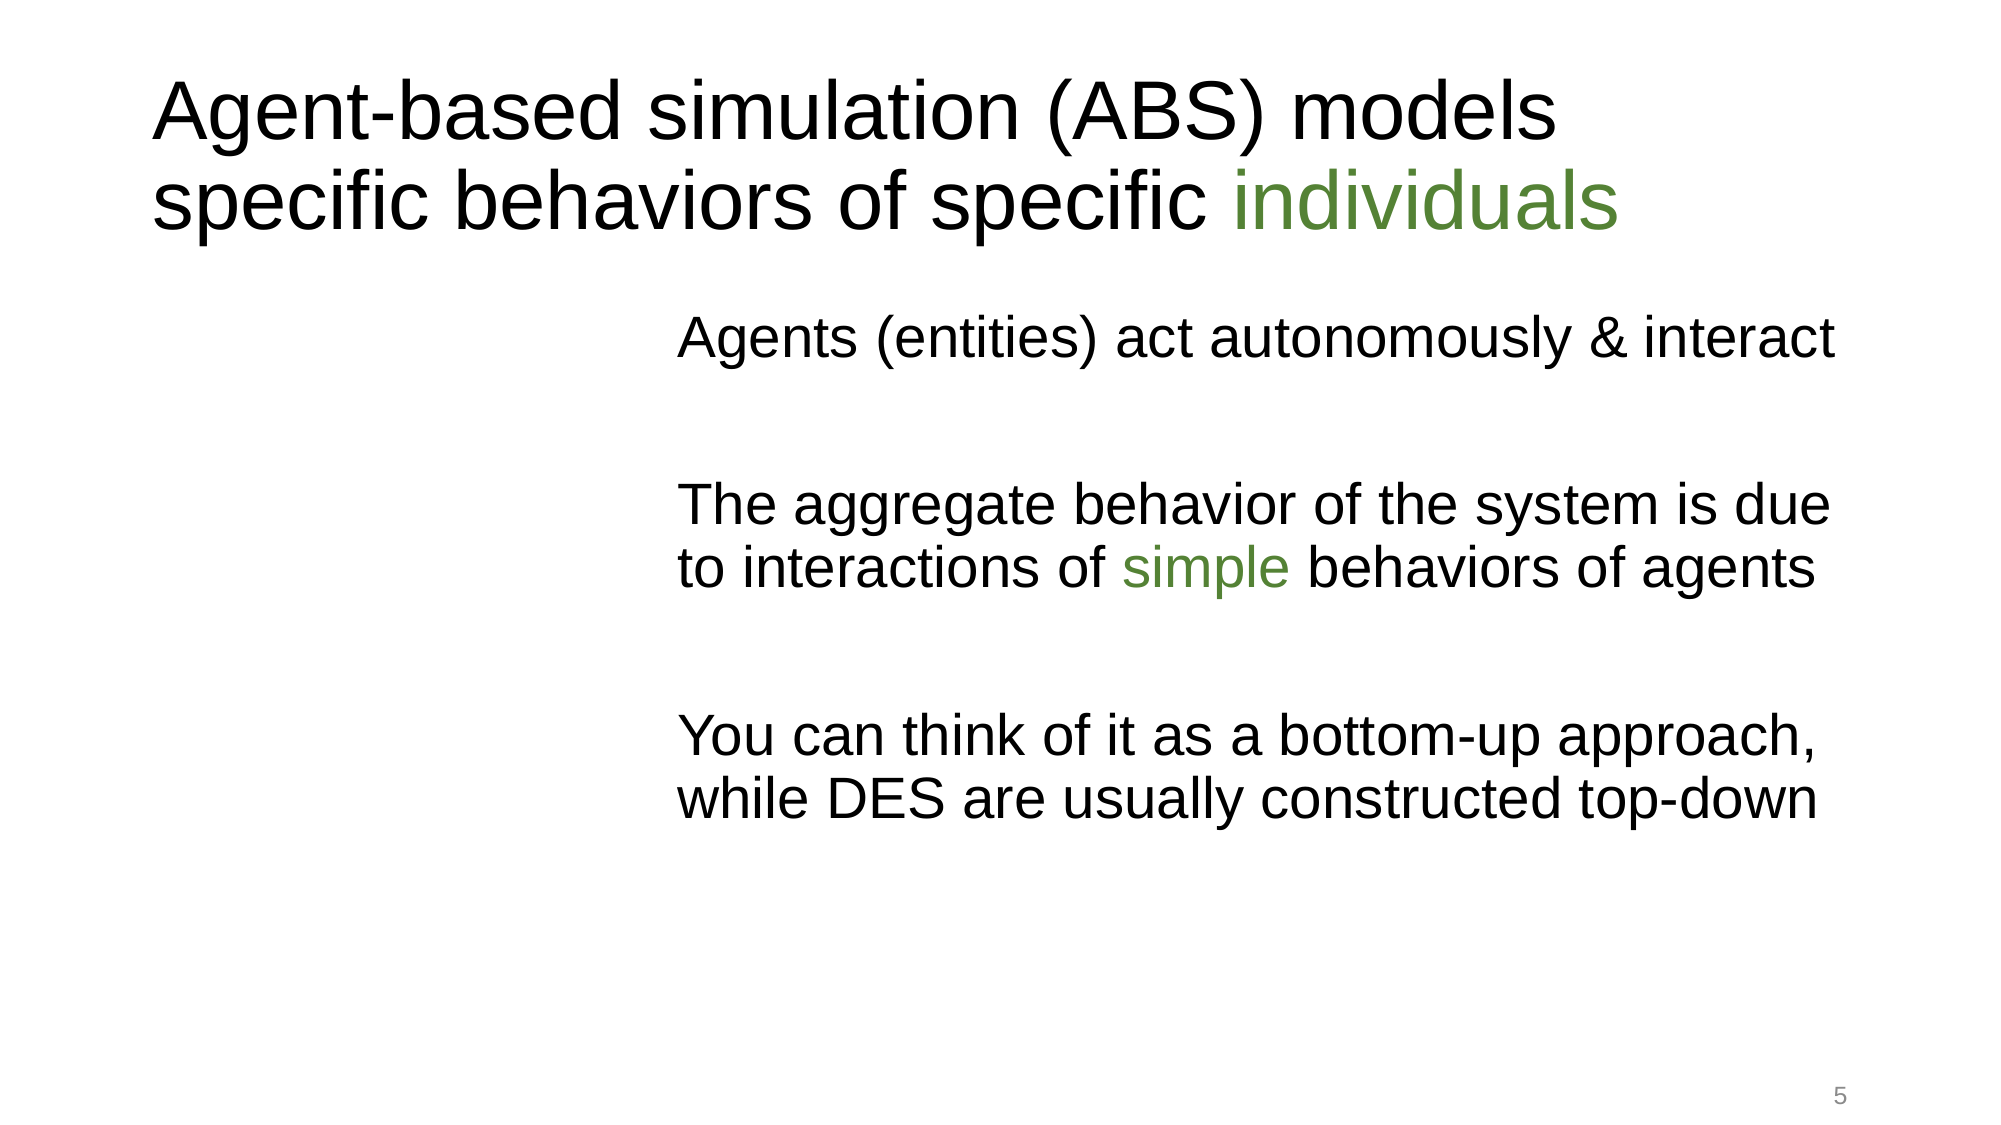

# Agent-based simulation (ABS) models specific behaviors of specific individuals
Agents (entities) act autonomously & interact

The aggregate behavior of the system is due to interactions of simple behaviors of agents

You can think of it as a bottom-up approach, while DES are usually constructed top-down
5